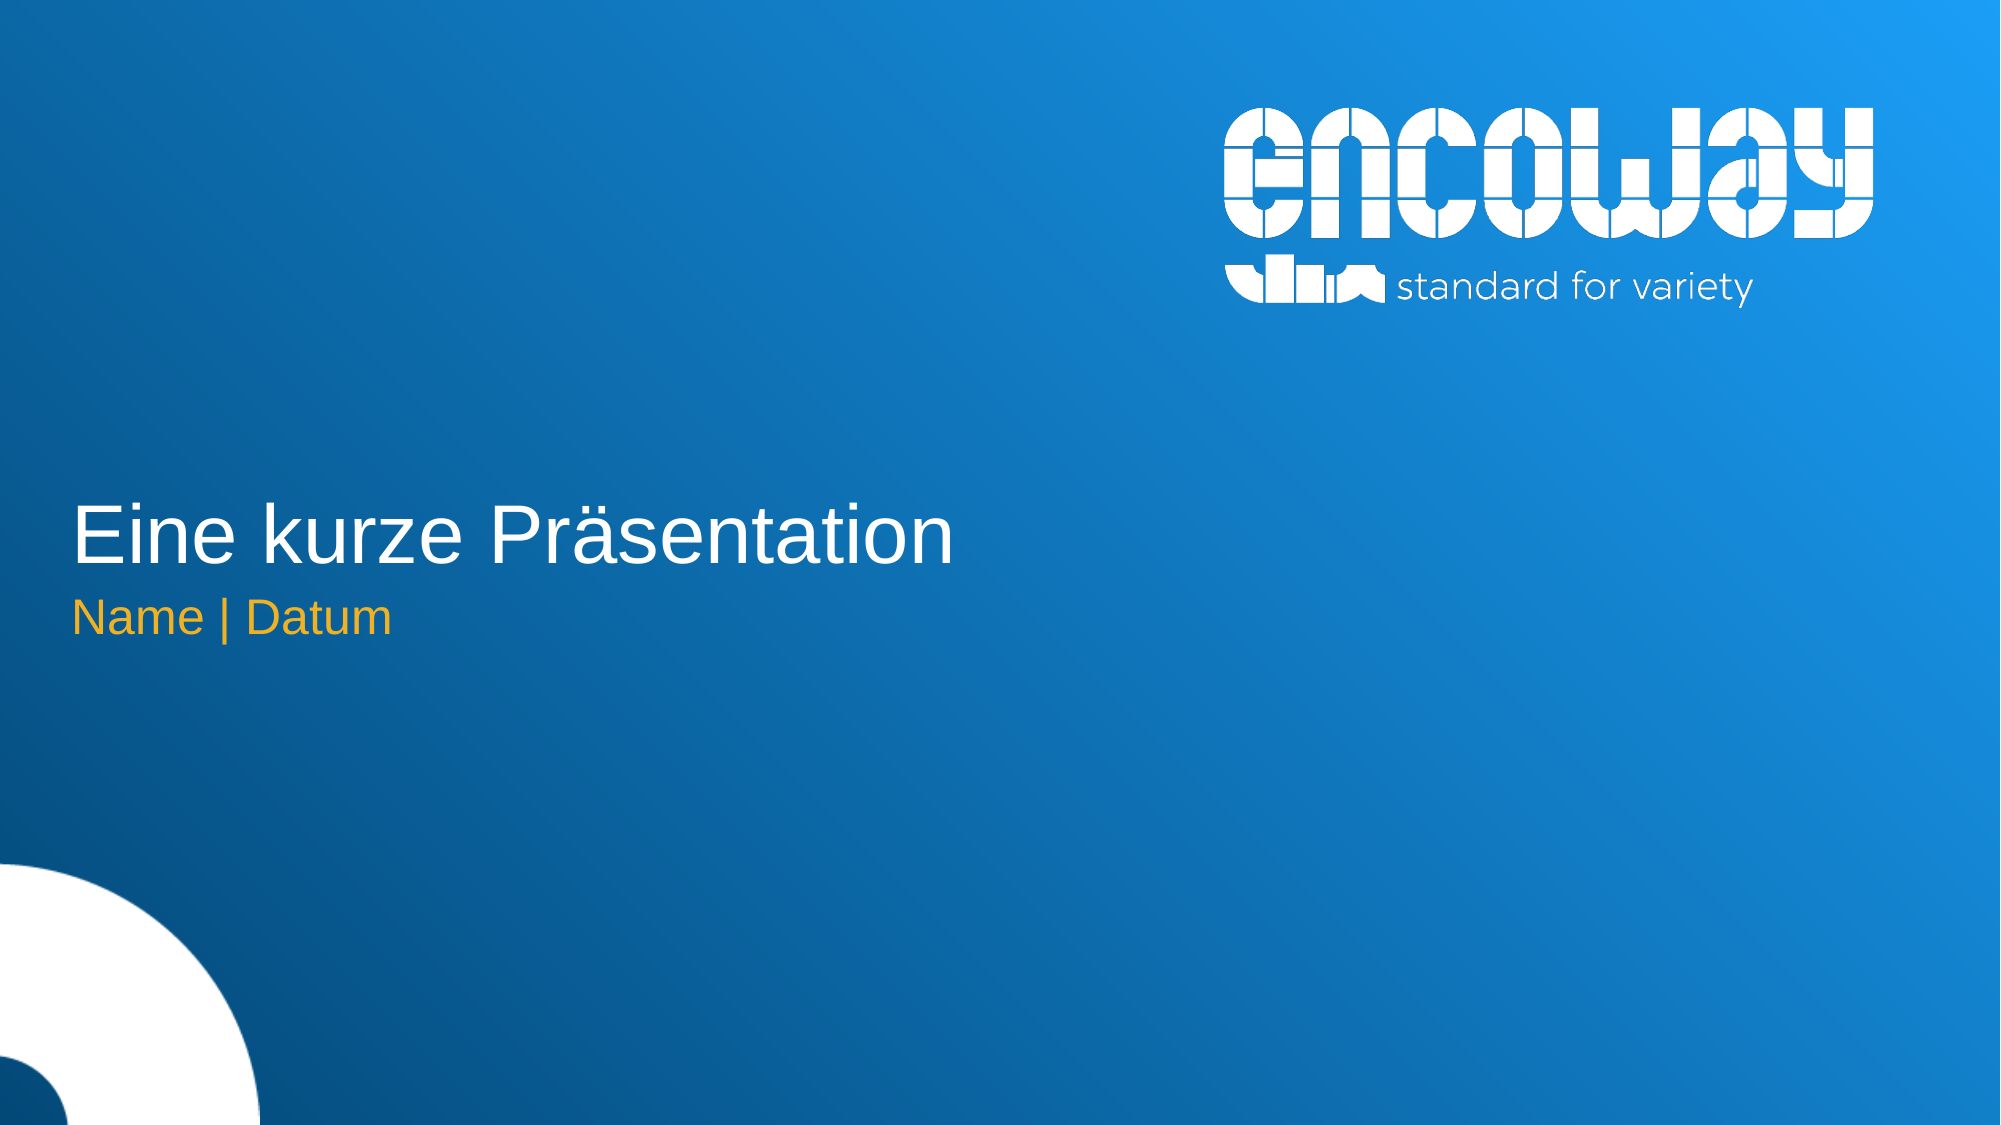

# Eine kurze Präsentation
Name | Datum